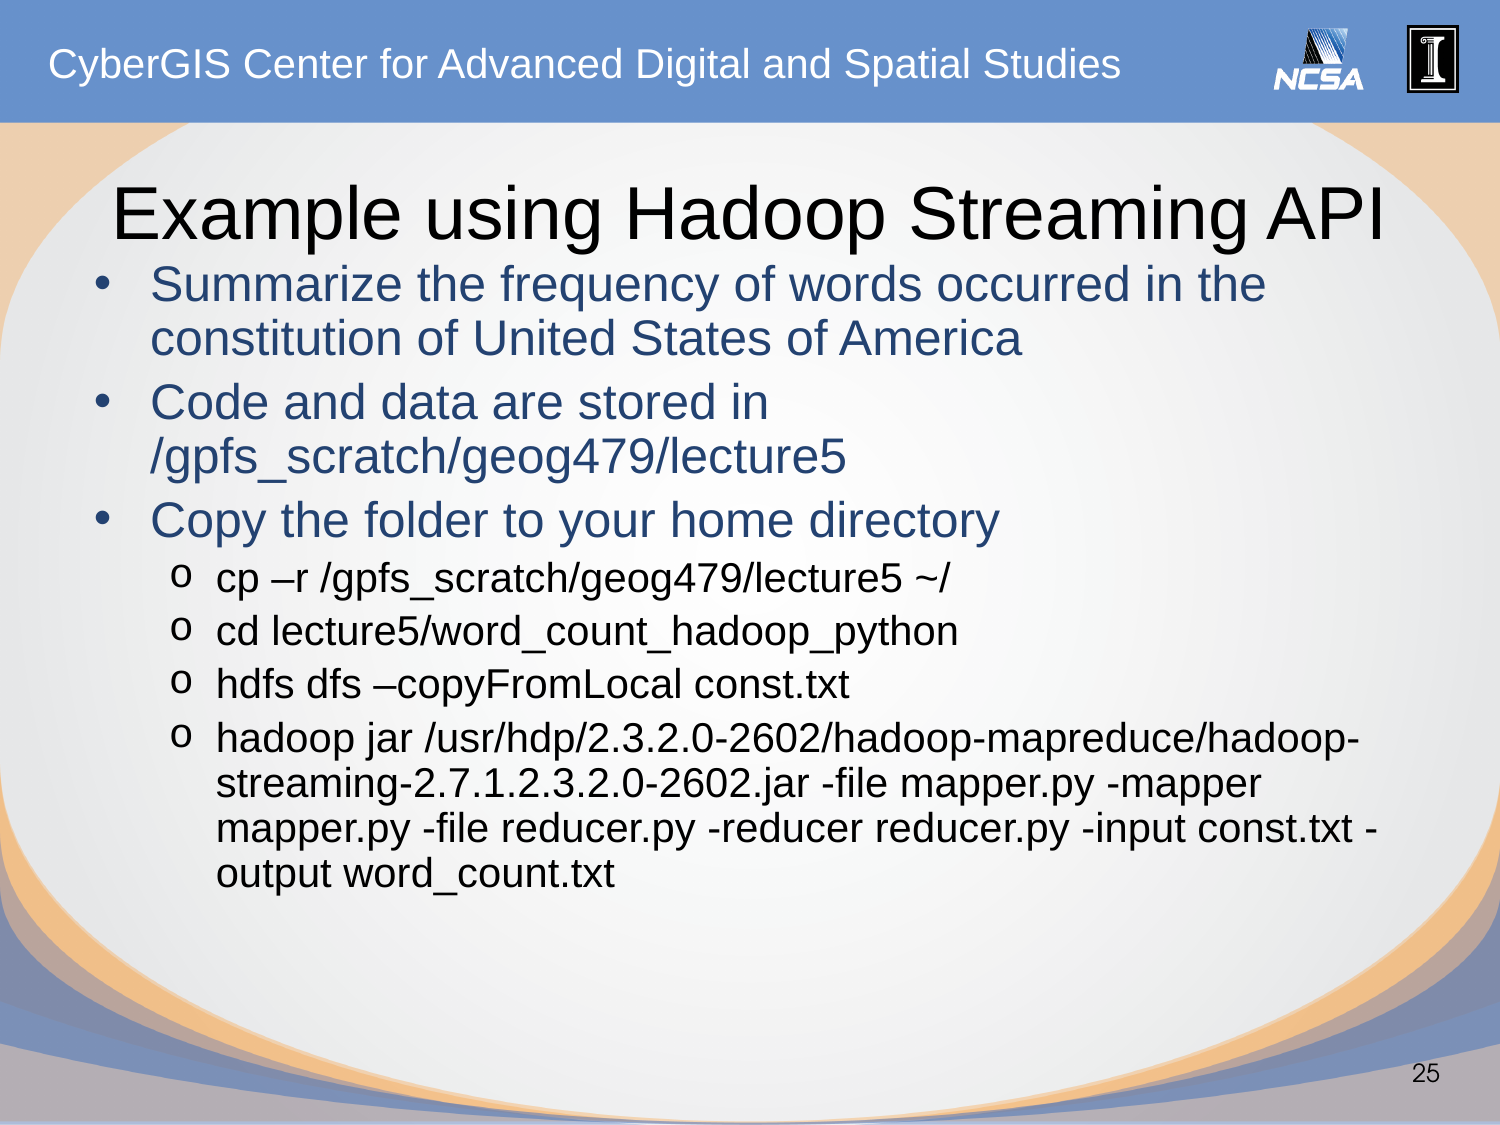

# Example using Hadoop Streaming API
Summarize the frequency of words occurred in the constitution of United States of America
Code and data are stored in /gpfs_scratch/geog479/lecture5
Copy the folder to your home directory
cp –r /gpfs_scratch/geog479/lecture5 ~/
cd lecture5/word_count_hadoop_python
hdfs dfs –copyFromLocal const.txt
hadoop jar /usr/hdp/2.3.2.0-2602/hadoop-mapreduce/hadoop-streaming-2.7.1.2.3.2.0-2602.jar -file mapper.py -mapper mapper.py -file reducer.py -reducer reducer.py -input const.txt -output word_count.txt

25